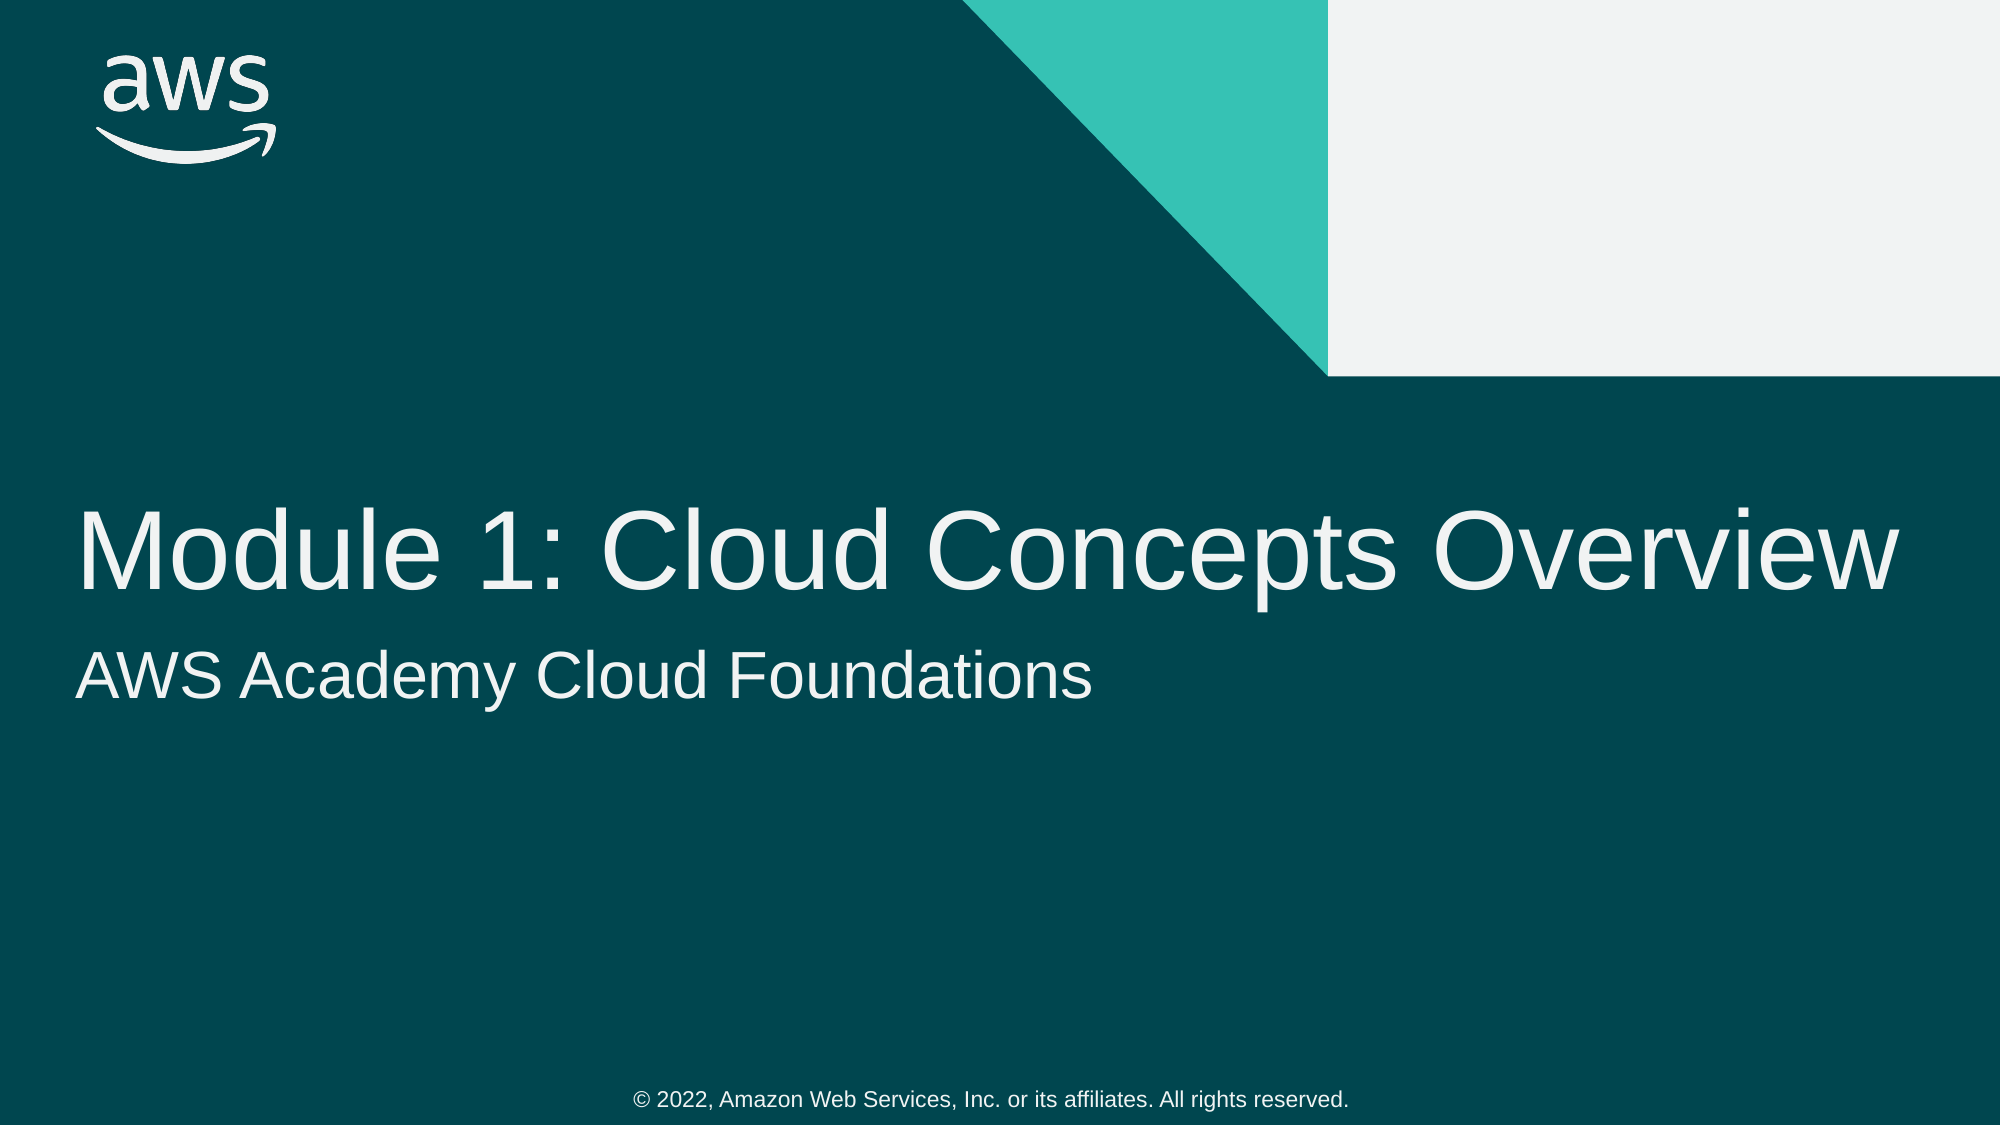

# Module 1: Cloud Concepts Overview
AWS Academy Cloud Foundations